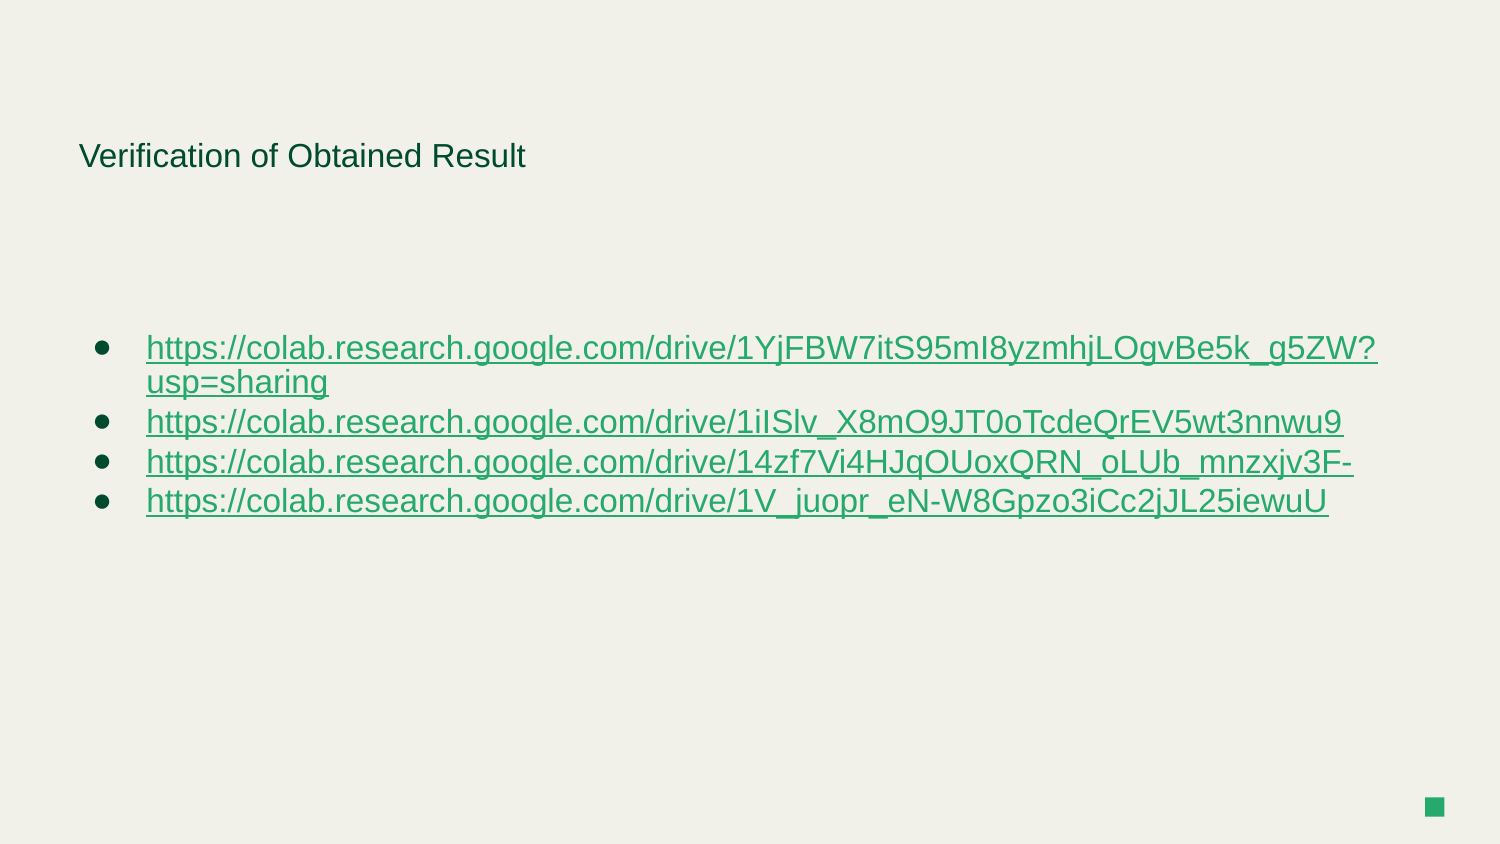

Verification of Obtained Result
# https://colab.research.google.com/drive/1YjFBW7itS95mI8yzmhjLOgvBe5k_g5ZW?usp=sharing
https://colab.research.google.com/drive/1iISlv_X8mO9JT0oTcdeQrEV5wt3nnwu9
https://colab.research.google.com/drive/14zf7Vi4HJqOUoxQRN_oLUb_mnzxjv3F-
https://colab.research.google.com/drive/1V_juopr_eN-W8Gpzo3iCc2jJL25iewuU